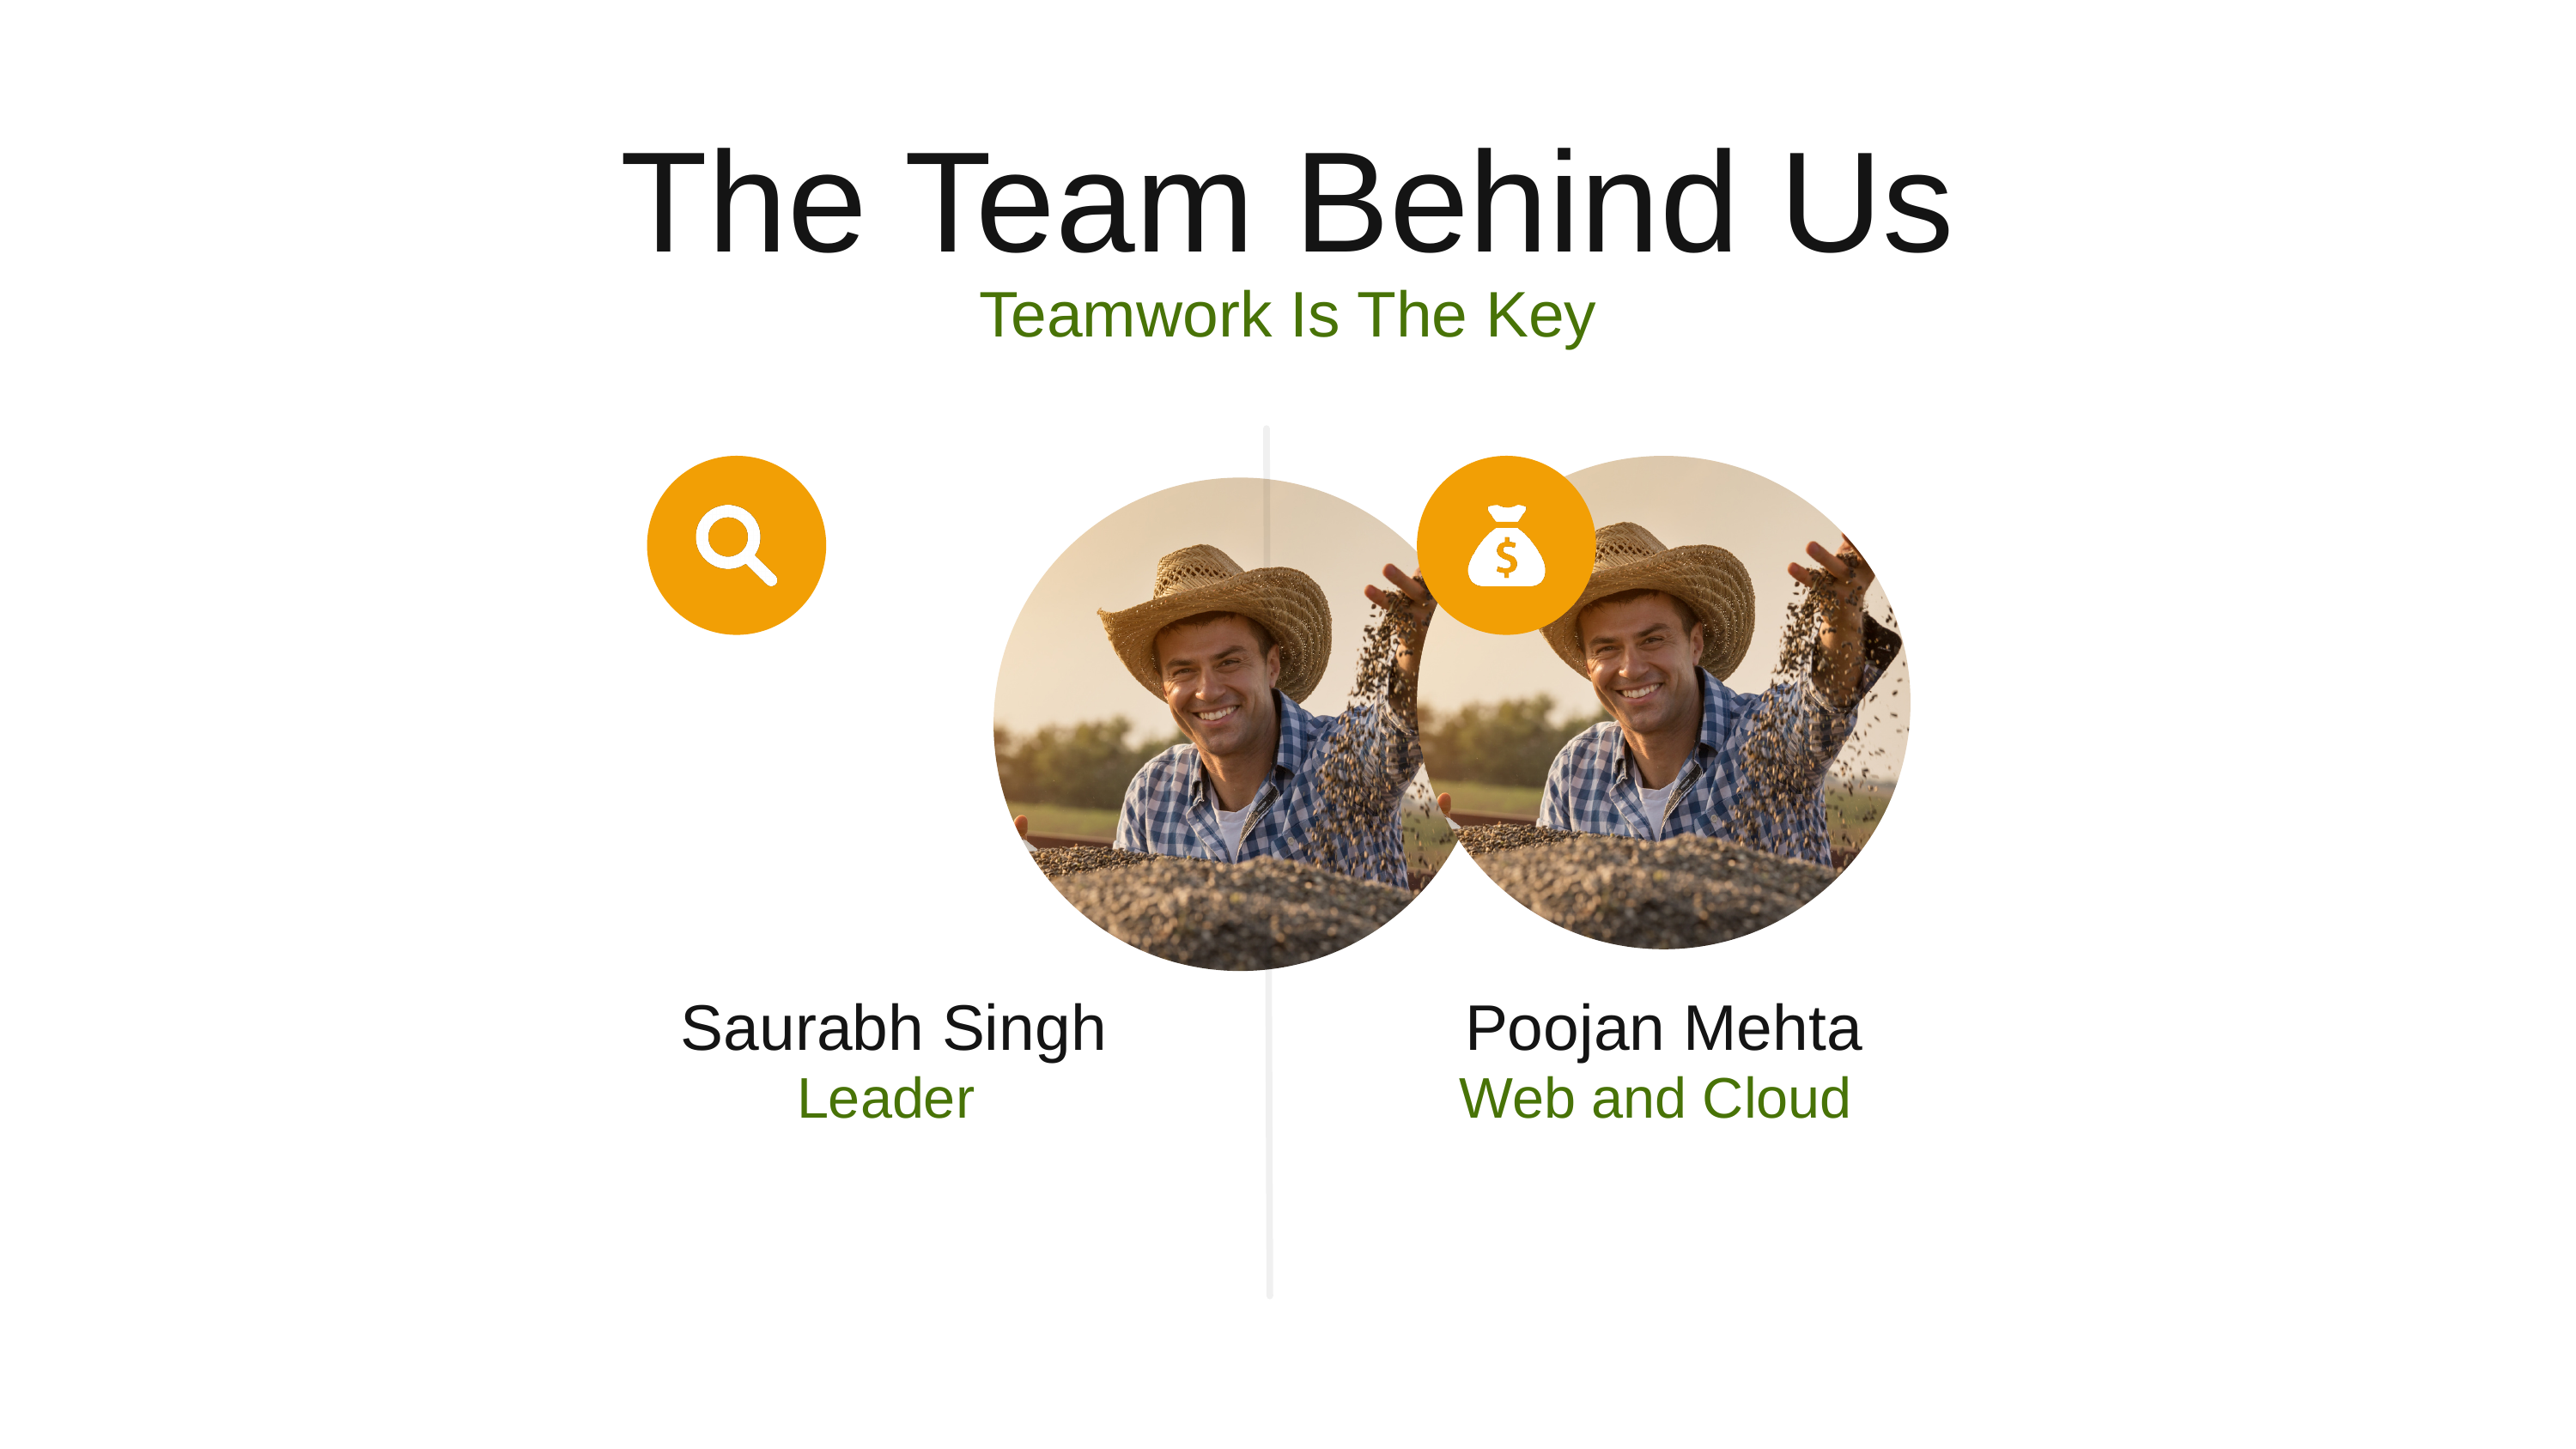

The Team Behind Us
Teamwork Is The Key

Saurabh Singh
Poojan Mehta
Leader
Web and Cloud